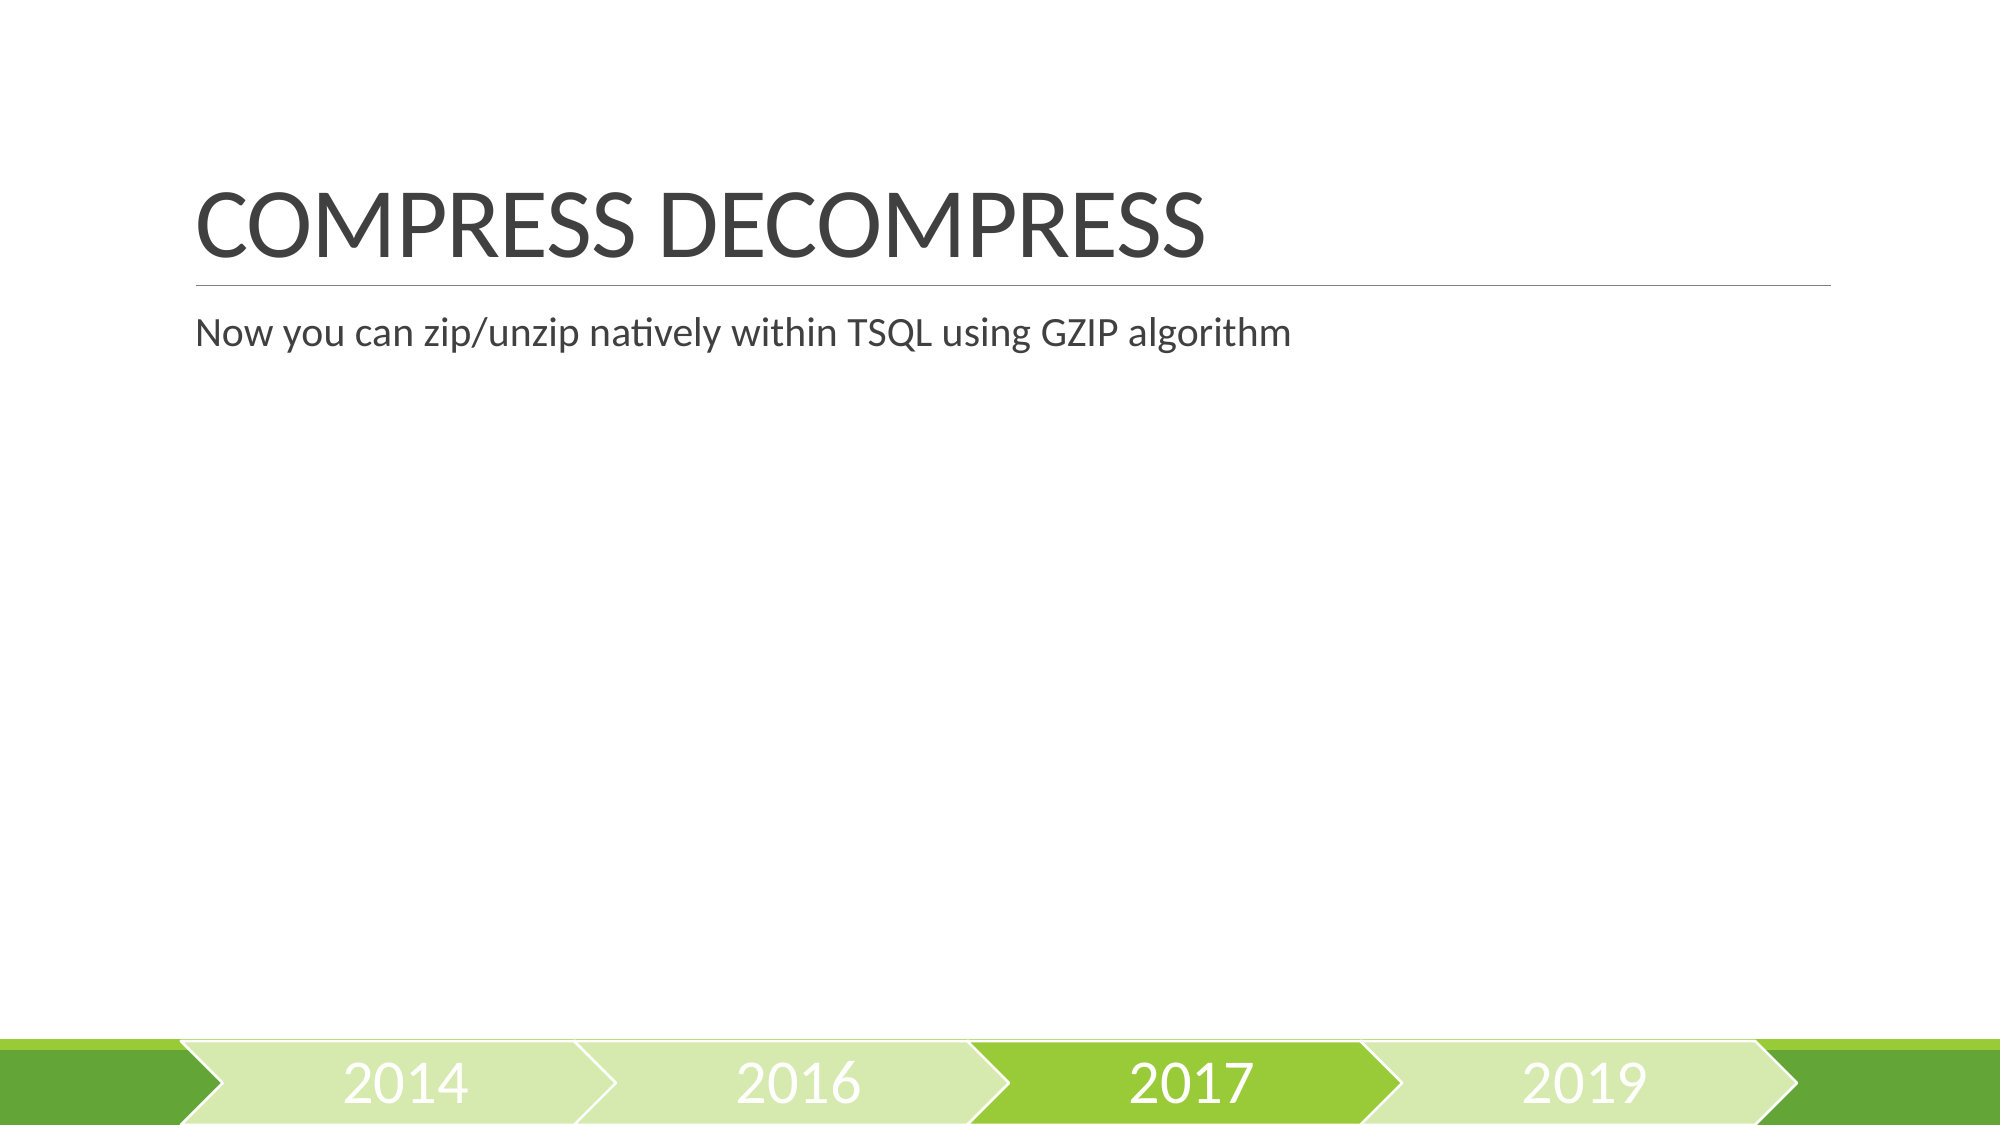

# COMPRESS DECOMPRESS
Now you can zip/unzip natively within TSQL using GZIP algorithm
2014
2016
2017
2019